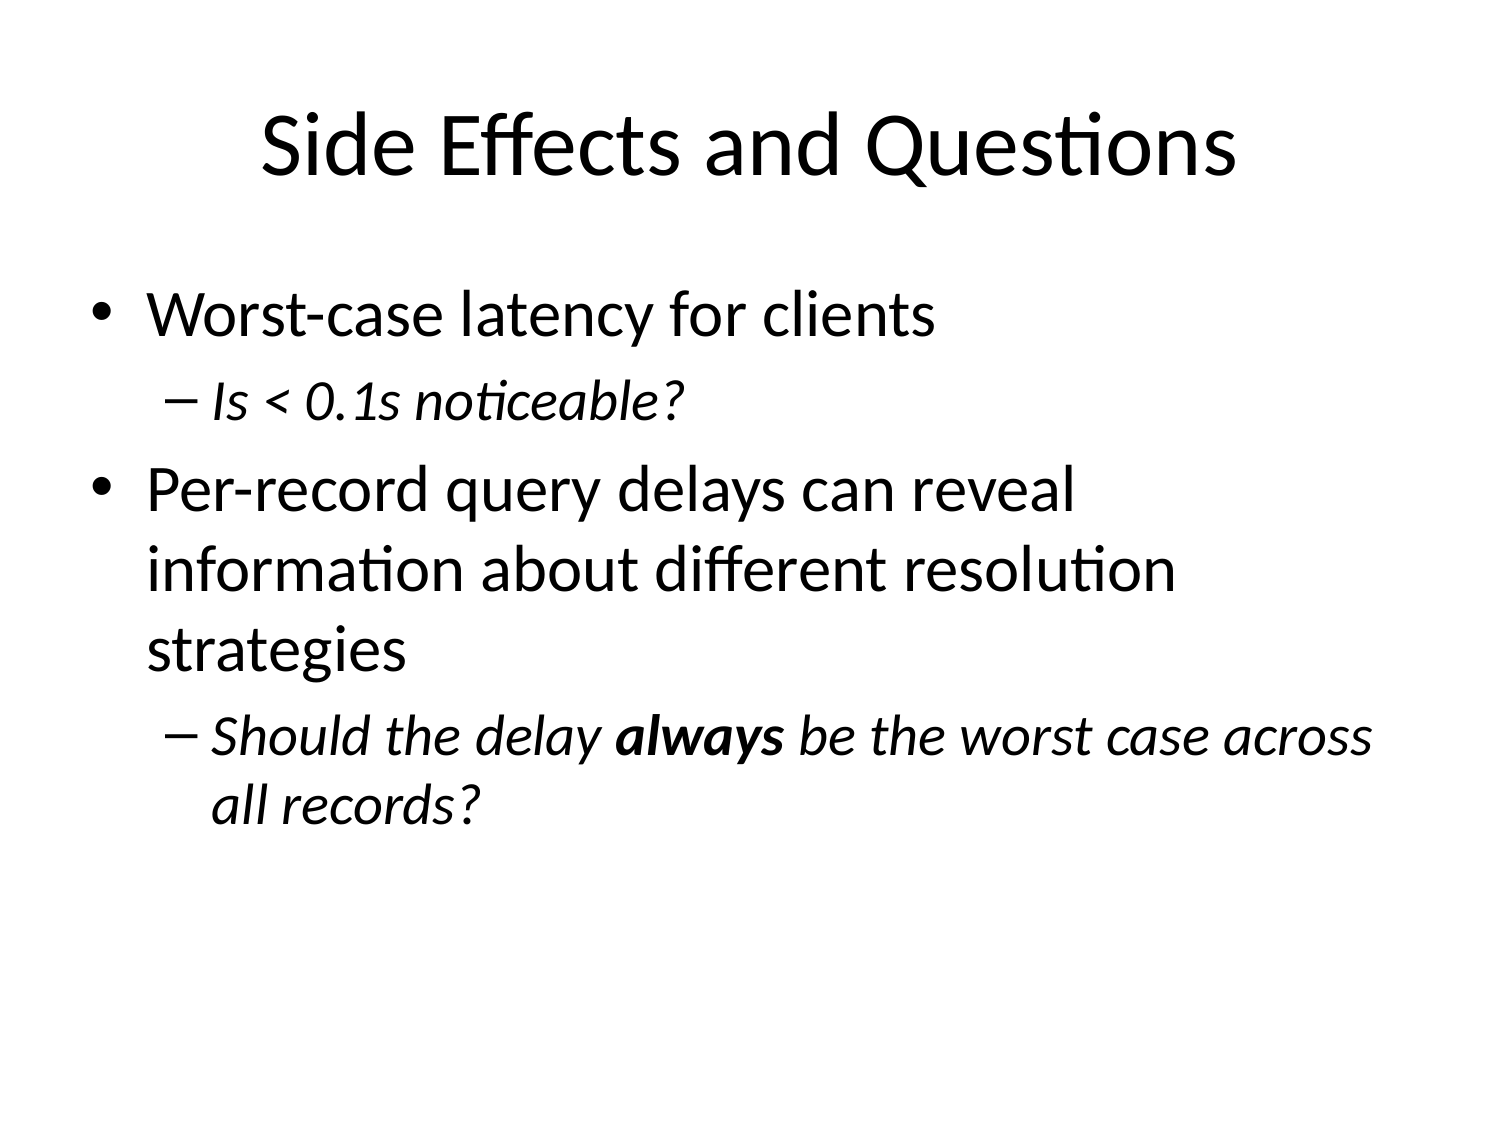

# Side Effects and Questions
Worst-case latency for clients
Is < 0.1s noticeable?
Per-record query delays can reveal information about different resolution strategies
Should the delay always be the worst case across all records?